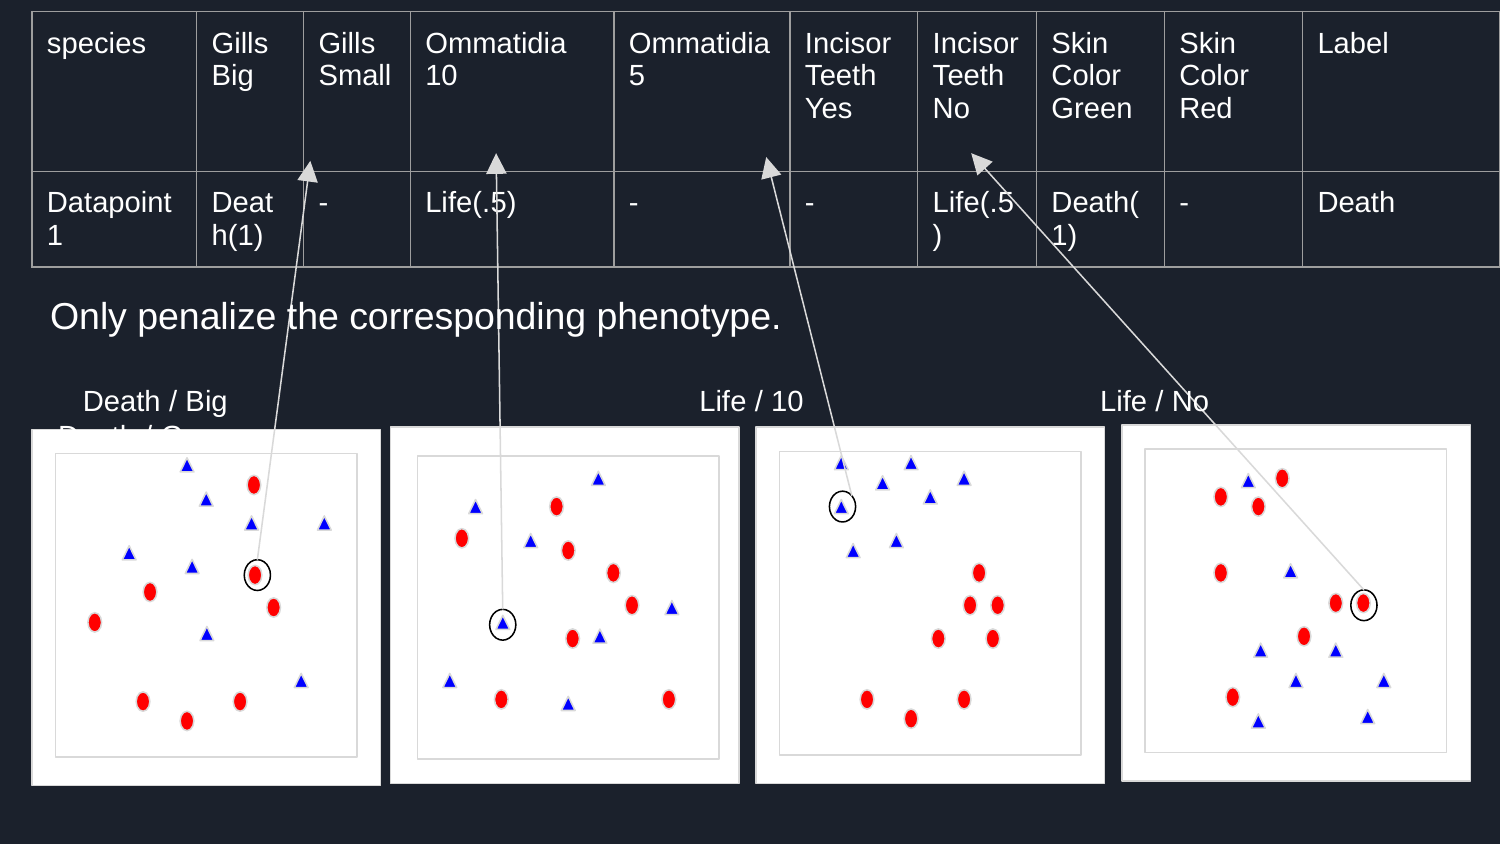

| species | Gills Big | Gills Small | Ommatidia 10 | Ommatidia 5 | Incisor Teeth Yes | Incisor Teeth No | Skin Color Green | Skin Color Red | Label |
| --- | --- | --- | --- | --- | --- | --- | --- | --- | --- |
| Datapoint1 | Death(1) | - | Life(.5) | - | - | Life(.5) | Death(1) | - | Death |
Selling your idea
Only penalize the corresponding phenotype.

    Death / Big			      Life / 10                                    Life / No                               Death / Green